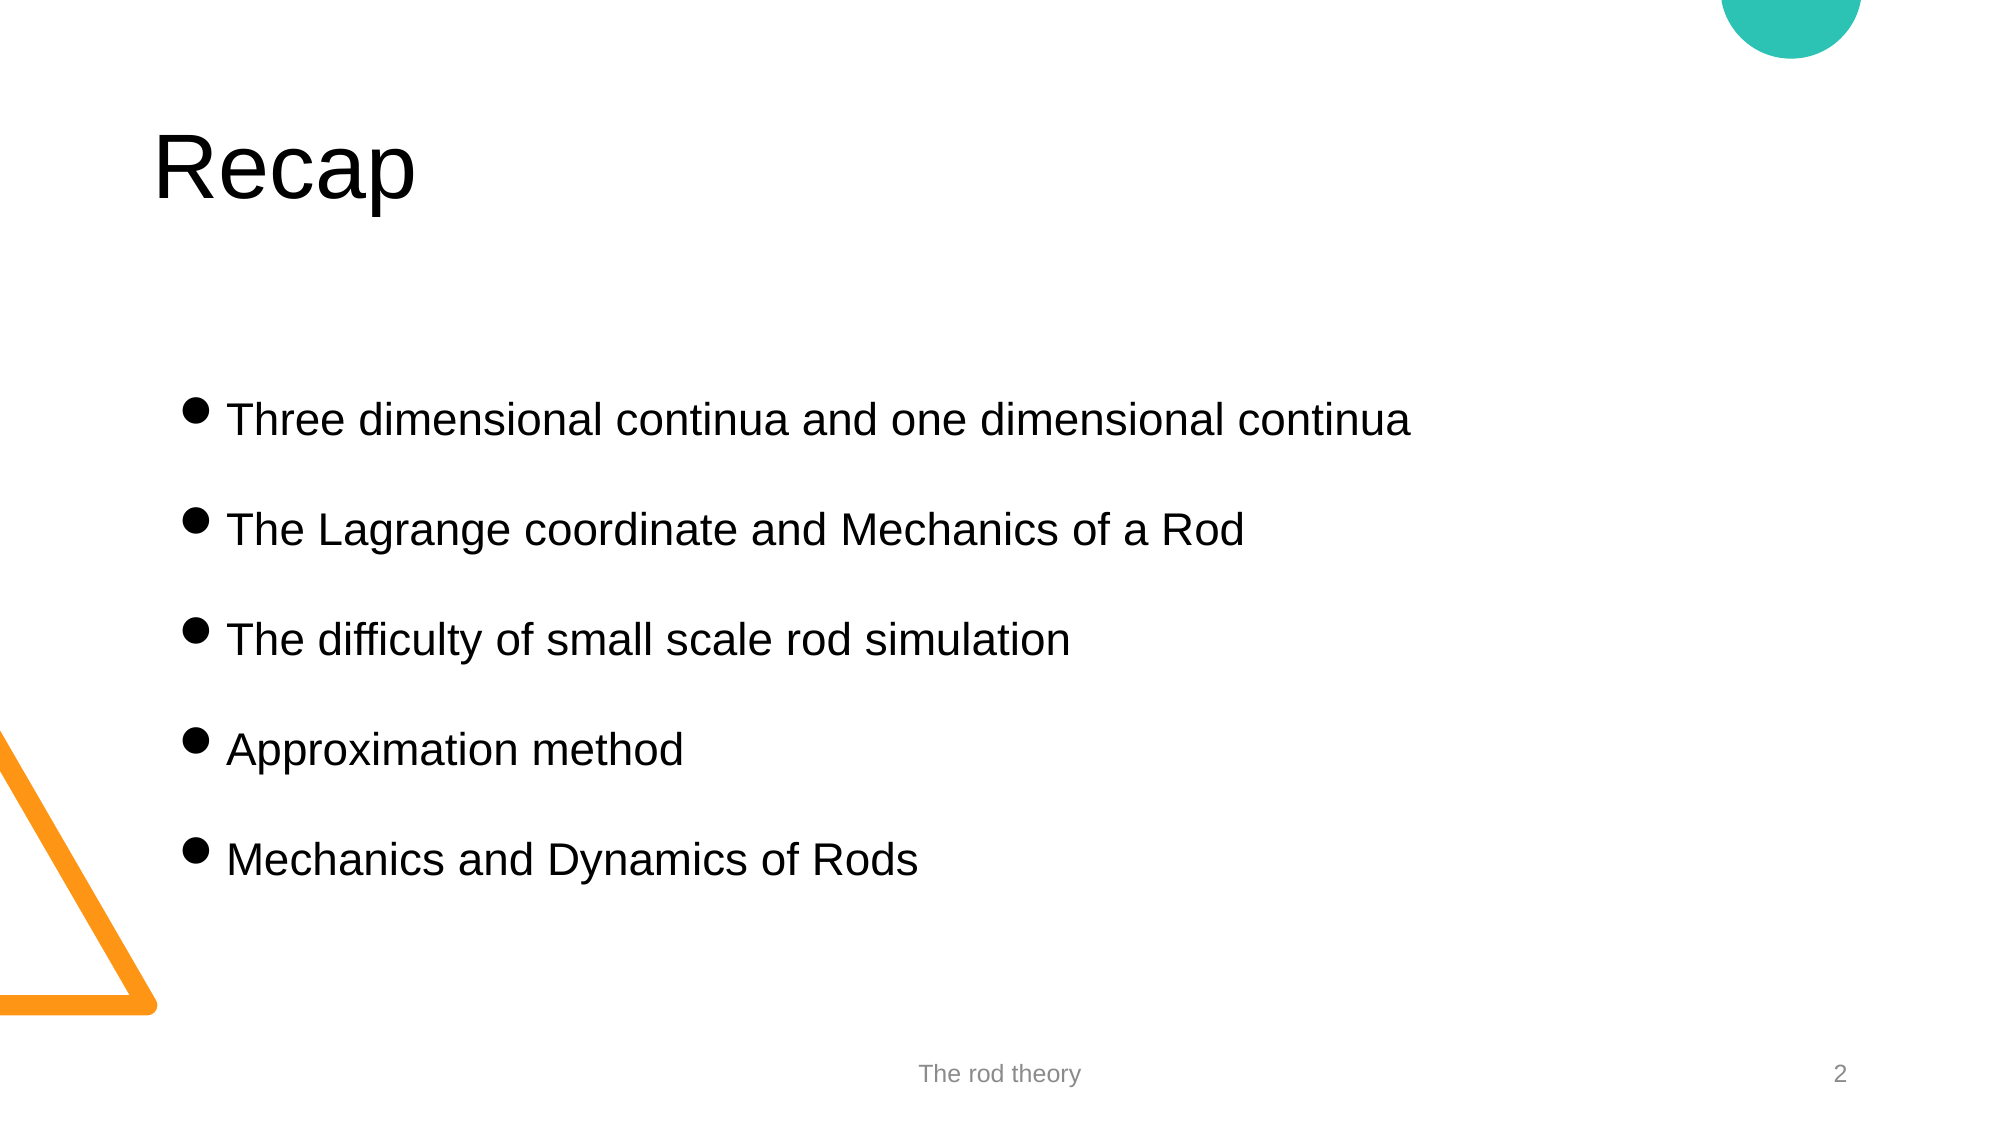

# Recap
Three dimensional continua and one dimensional continua
The Lagrange coordinate and Mechanics of a Rod
The difficulty of small scale rod simulation
Approximation method
Mechanics and Dynamics of Rods

The rod theory
2